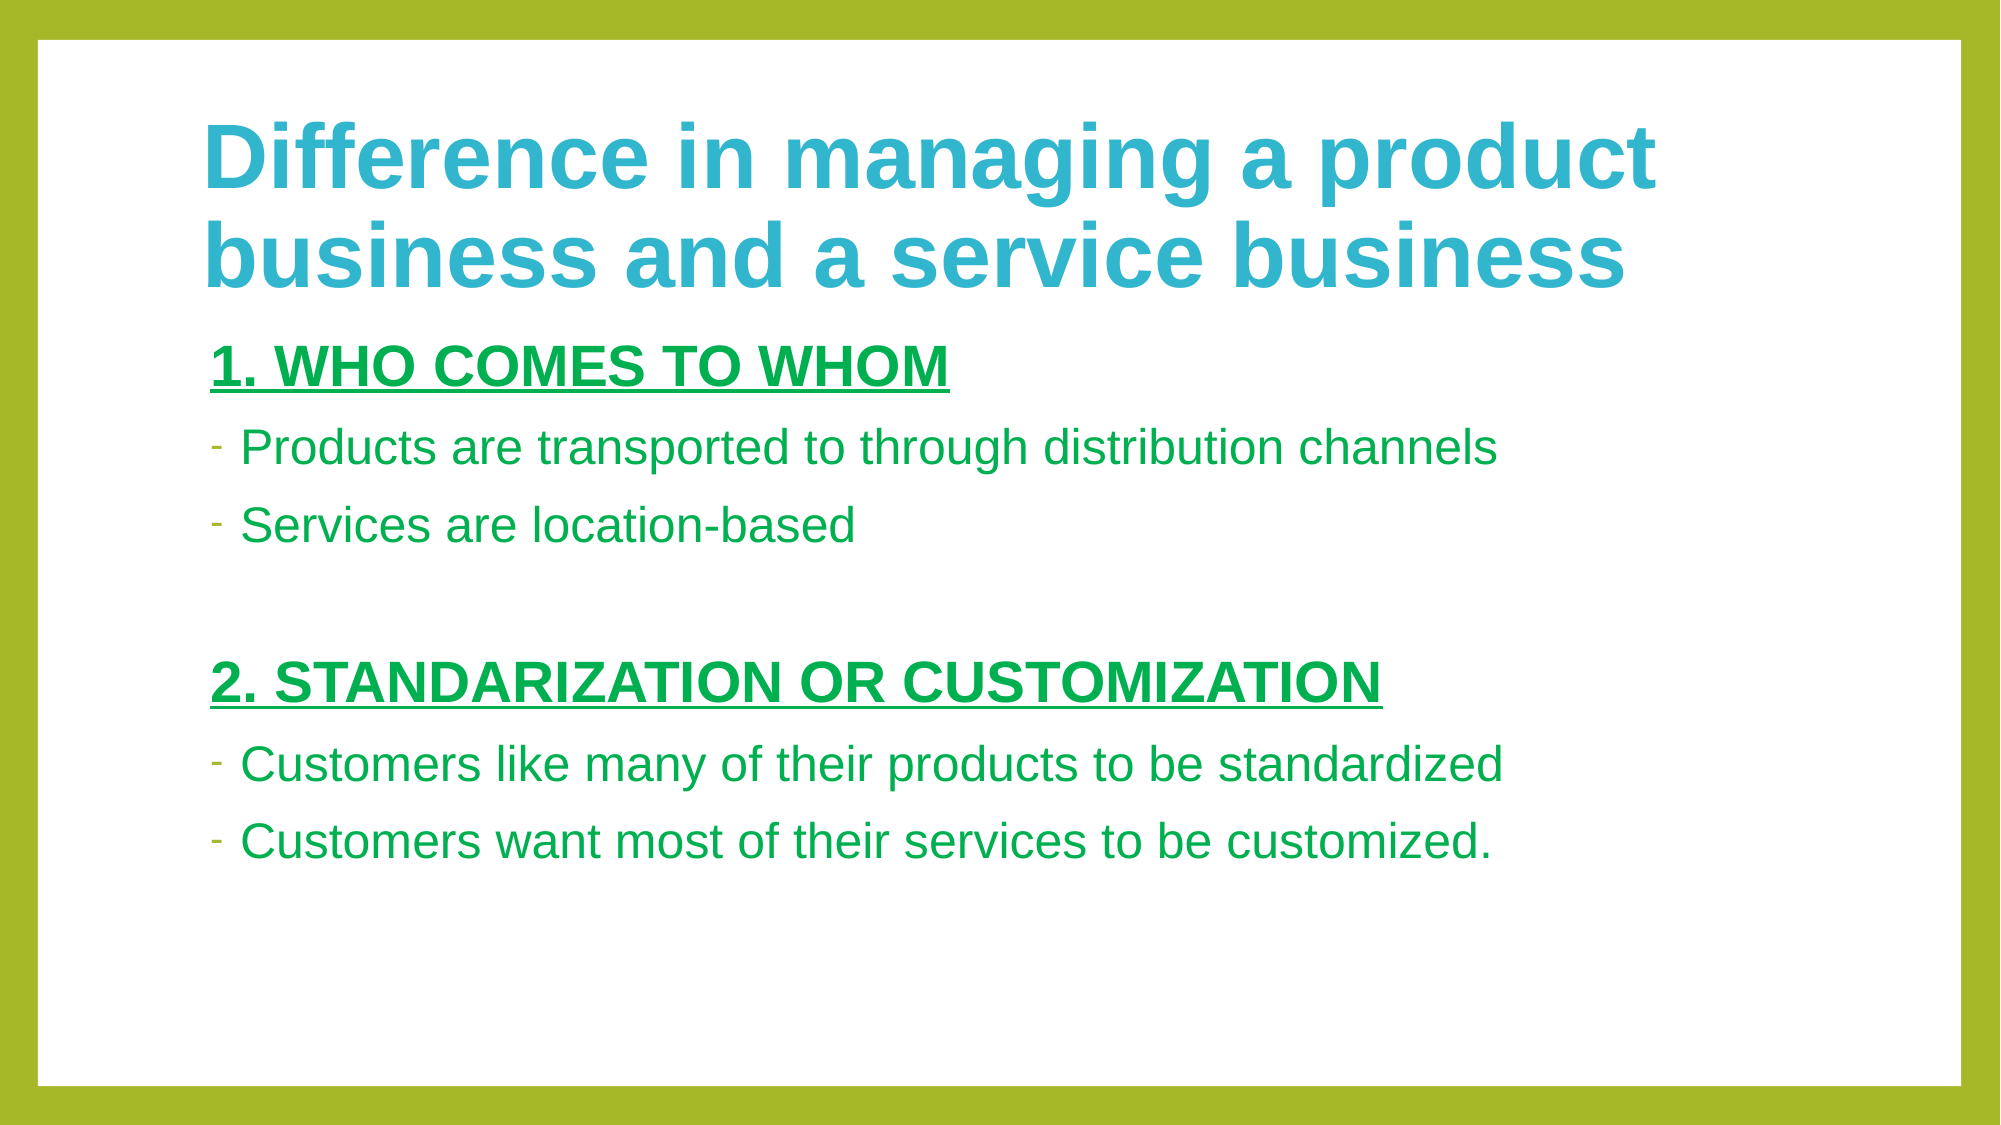

# Difference in managing a product business and a service business
1. WHO COMES TO WHOM
Products are transported to through distribution channels
Services are location-based

2. STANDARIZATION OR CUSTOMIZATION
Customers like many of their products to be standardized
Customers want most of their services to be customized.